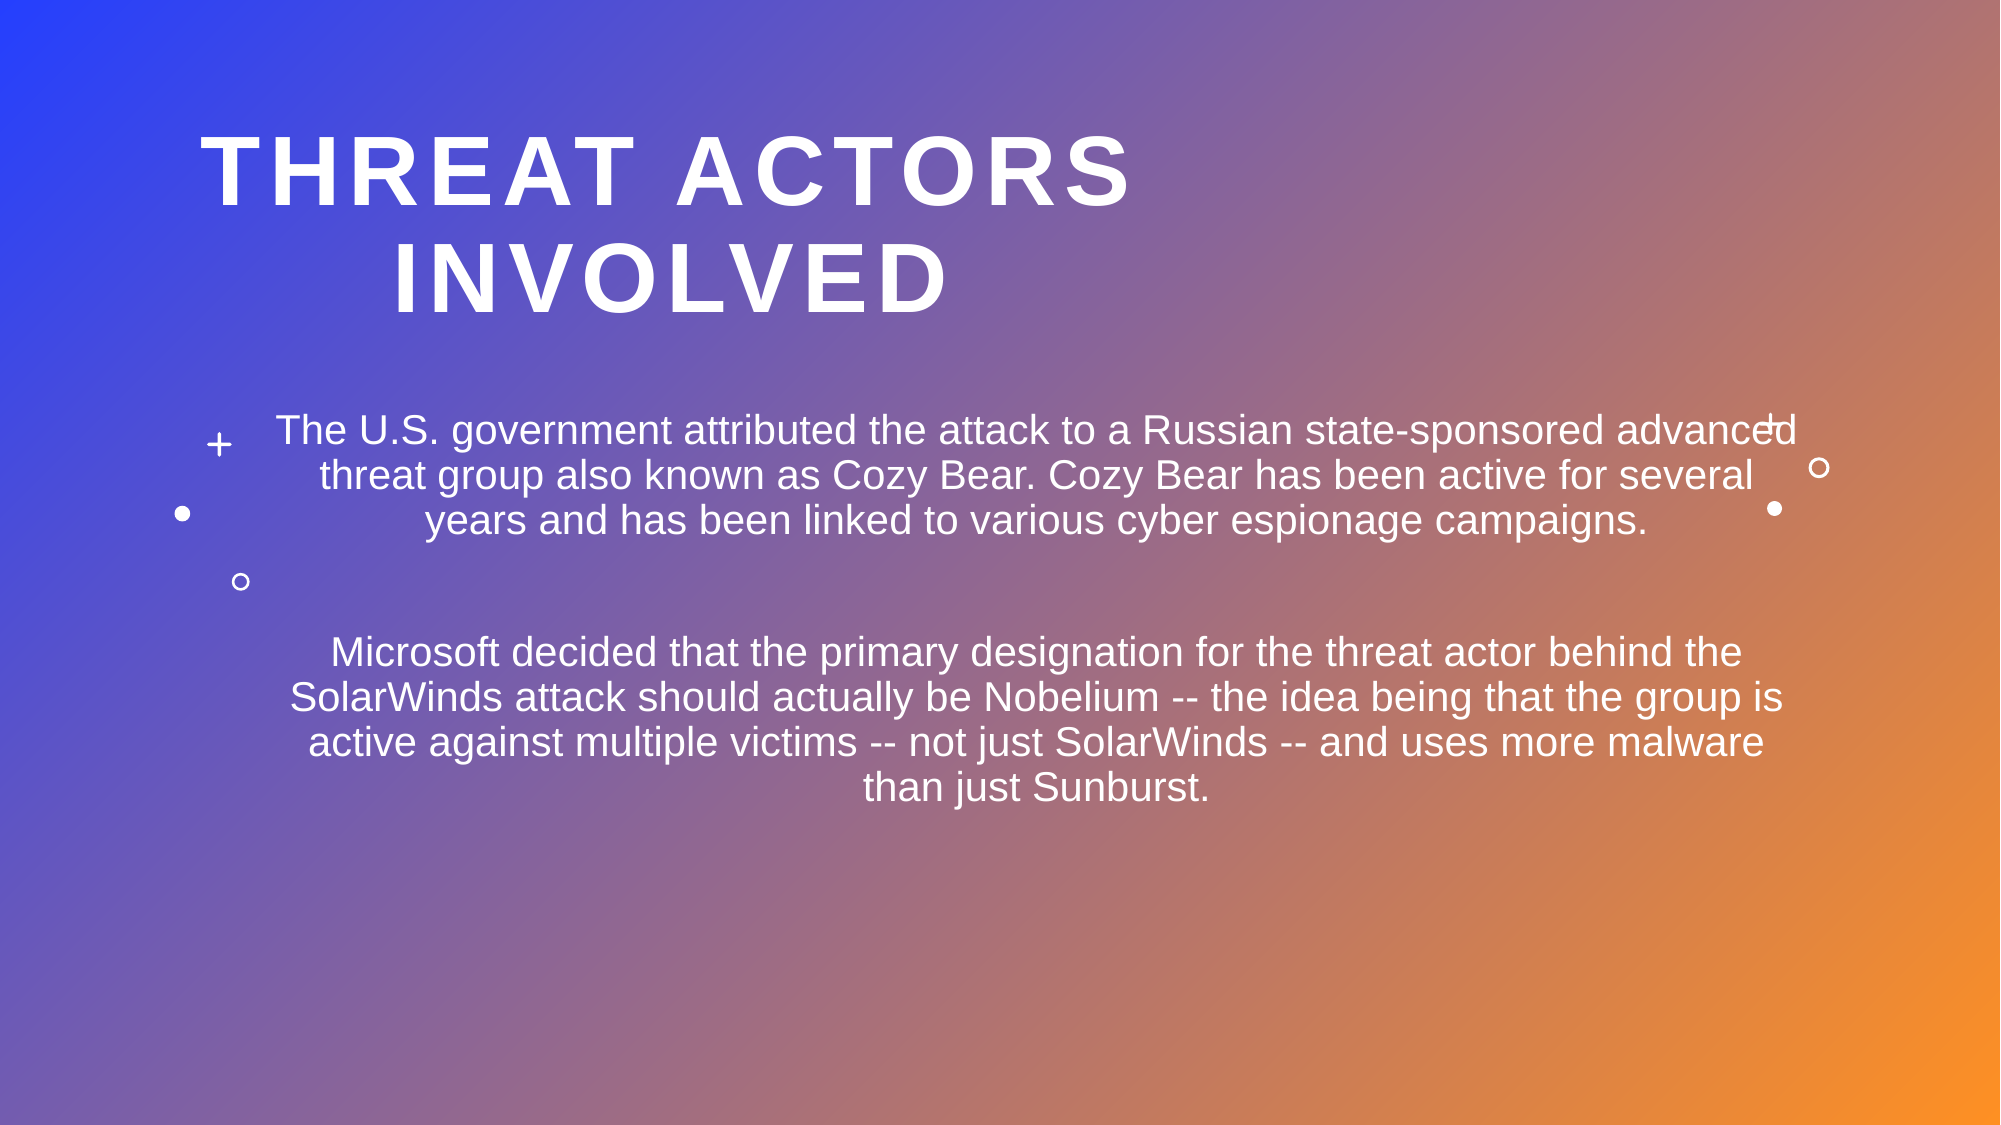

# threat actors involved
The U.S. government attributed the attack to a Russian state-sponsored advanced threat group also known as Cozy Bear. Cozy Bear has been active for several years and has been linked to various cyber espionage campaigns.

Microsoft decided that the primary designation for the threat actor behind the SolarWinds attack should actually be Nobelium -- the idea being that the group is active against multiple victims -- not just SolarWinds -- and uses more malware than just Sunburst.